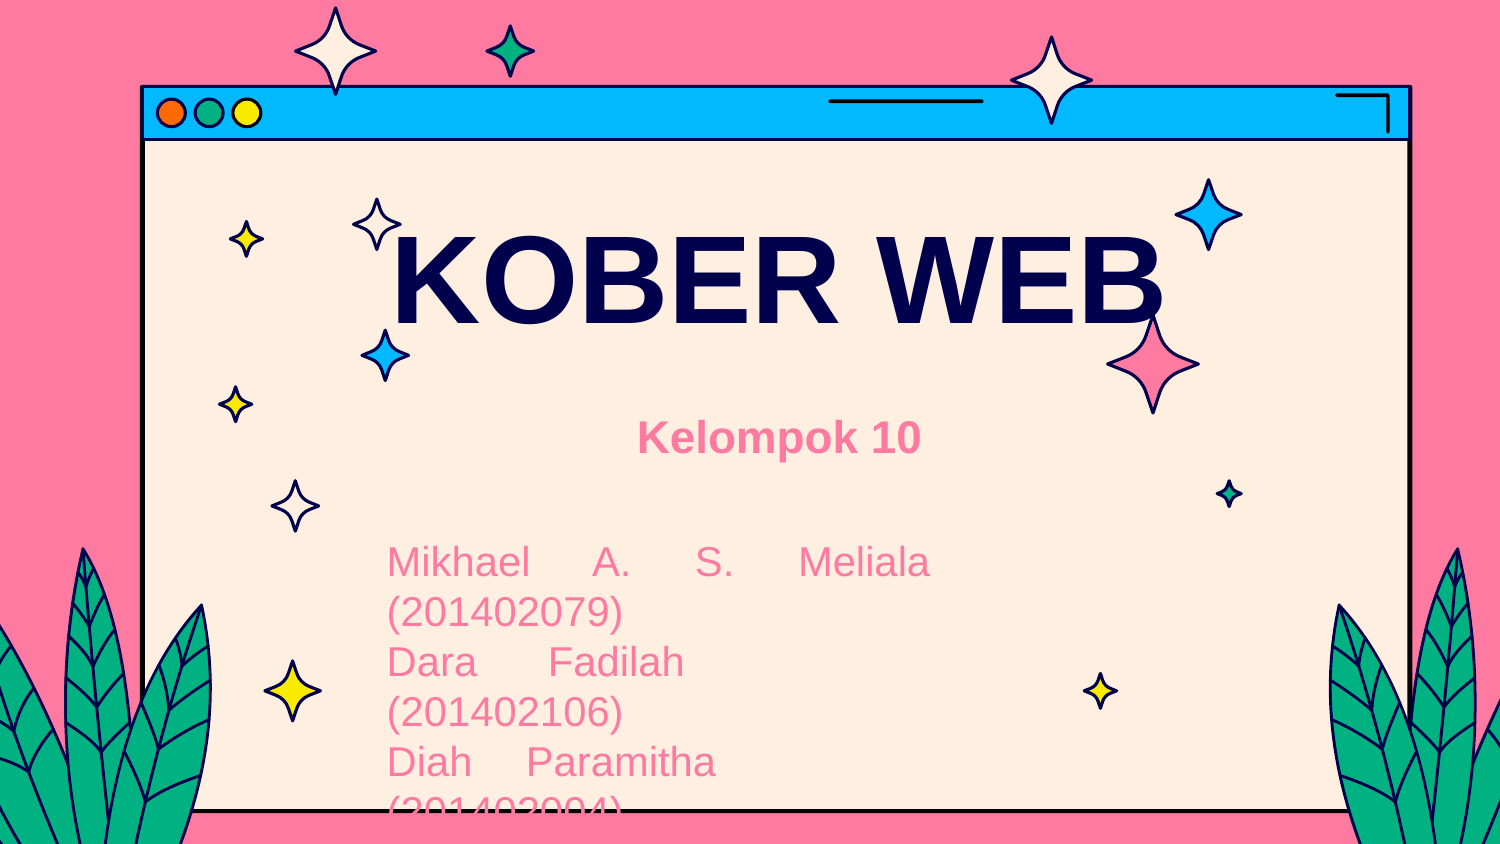

KOBER WEB
Kelompok 10
Mikhael A. S. Meliala 		(201402079)
Dara Fadilah				(201402106)
Diah Paramitha    		(201402004)
Logi Sanjaya				(201402007)
Mustafa K. Nasution		(201402085)